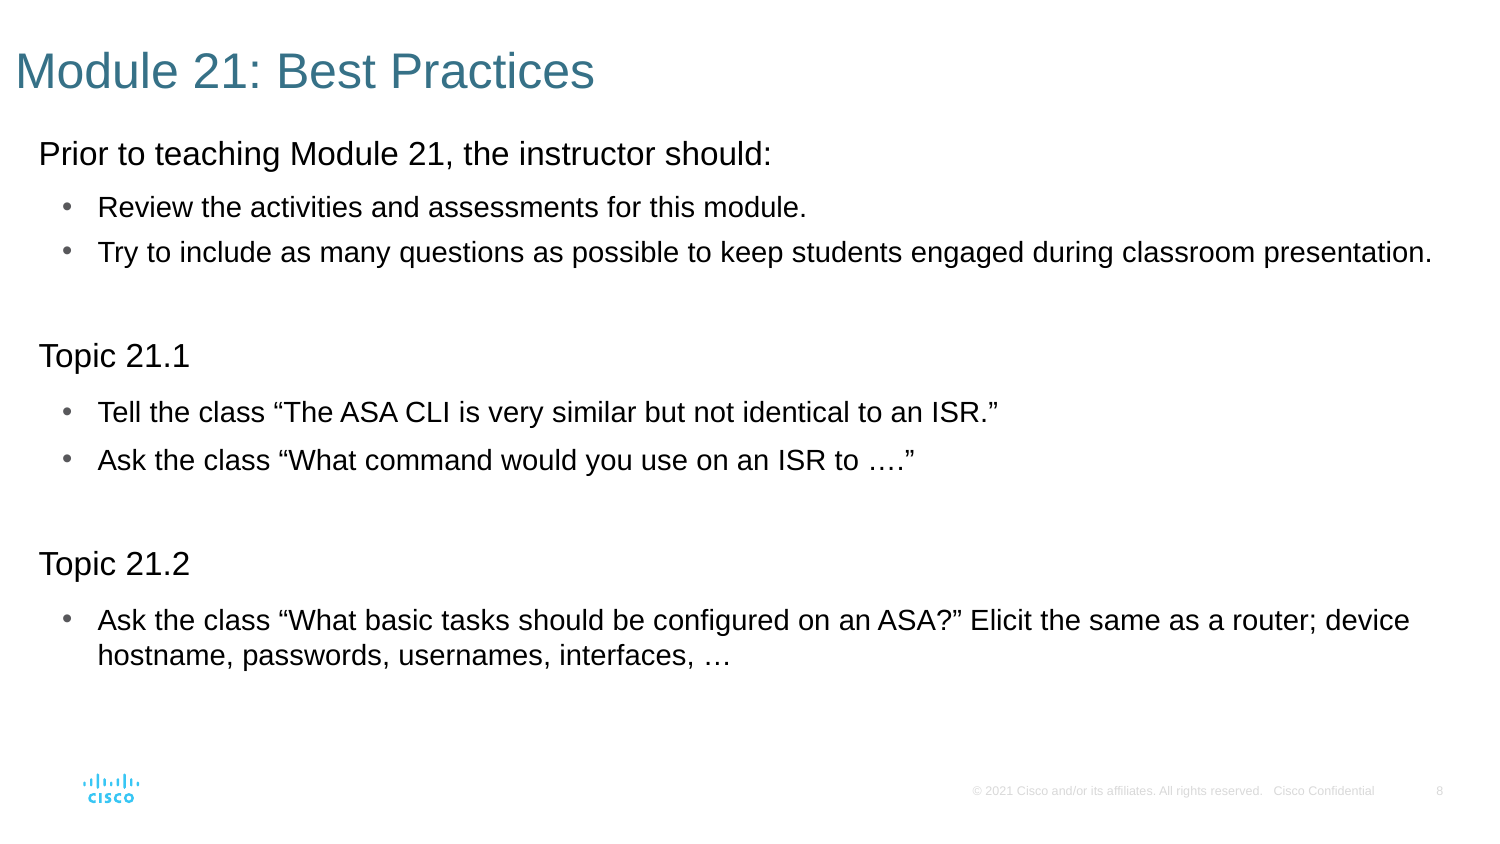

# Module 21: Best Practices
Prior to teaching Module 21, the instructor should:
Review the activities and assessments for this module.
Try to include as many questions as possible to keep students engaged during classroom presentation.

Topic 21.1
Tell the class “The ASA CLI is very similar but not identical to an ISR.”
Ask the class “What command would you use on an ISR to ….”

Topic 21.2
Ask the class “What basic tasks should be configured on an ASA?” Elicit the same as a router; device hostname, passwords, usernames, interfaces, …